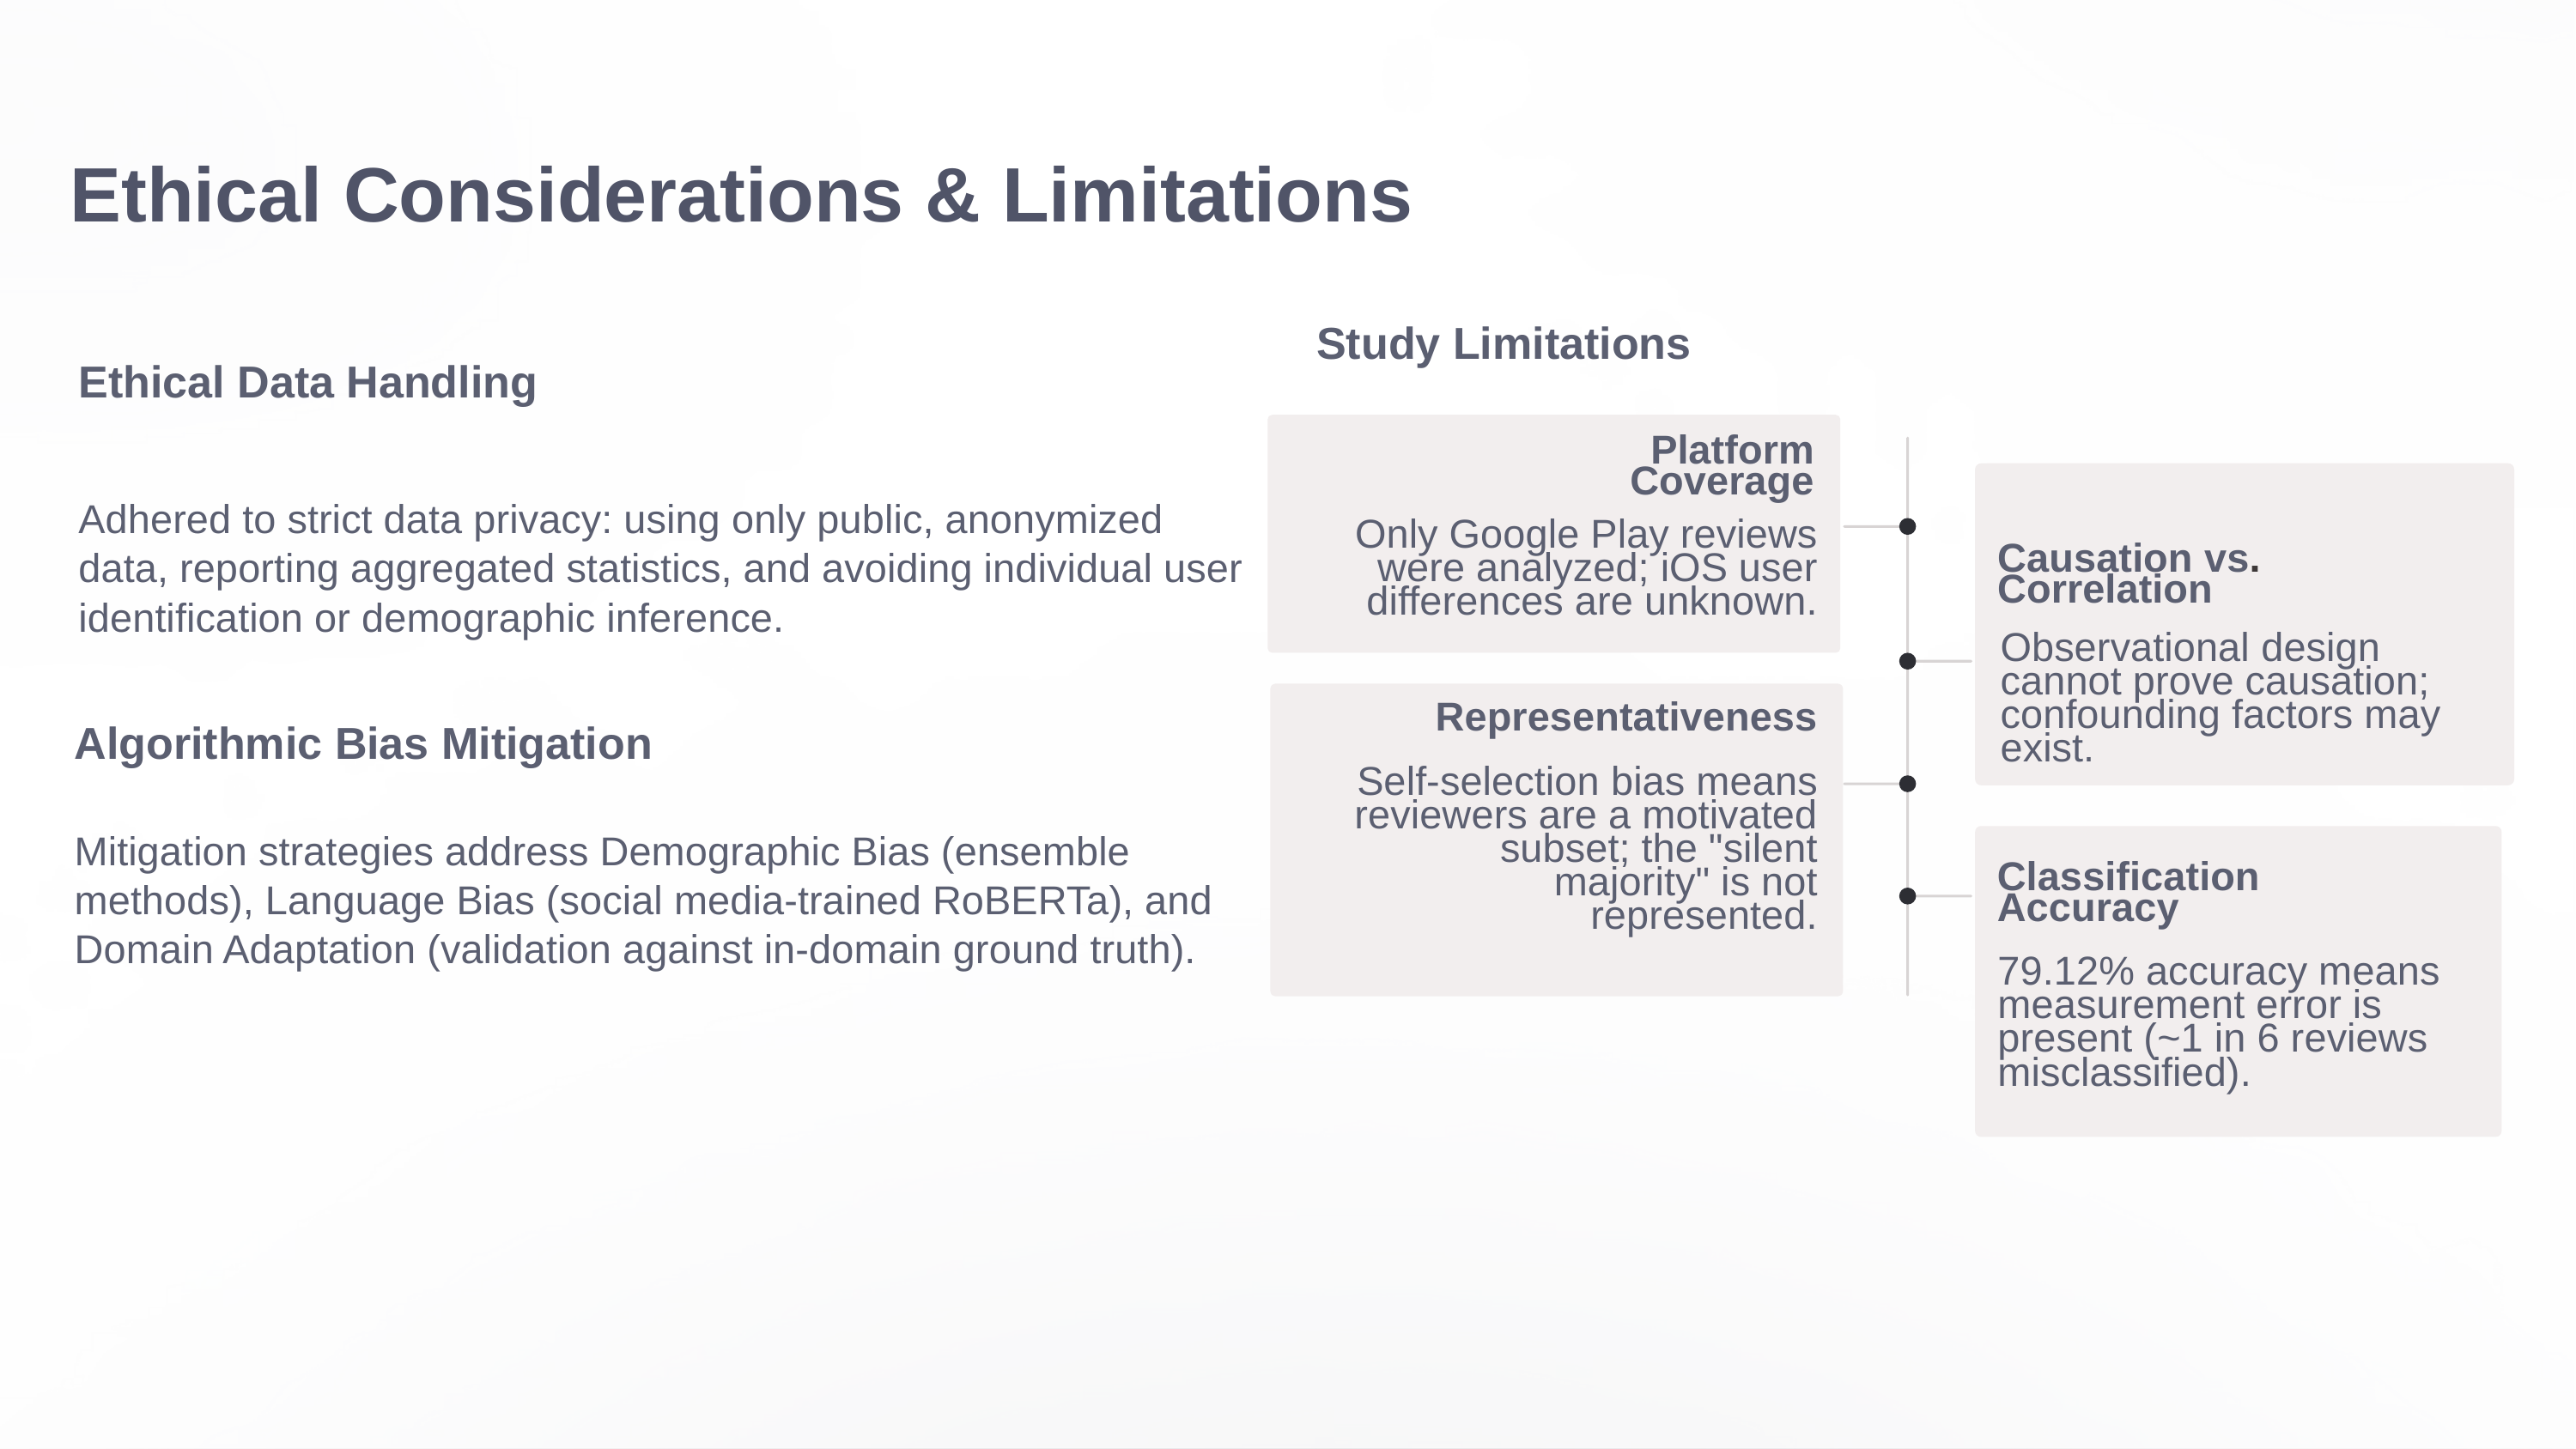

Ethical Considerations & Limitations
Study Limitations
Ethical Data Handling

Platform Coverage

Adhered to strict data privacy: using only public, anonymized data, reporting aggregated statistics, and avoiding individual user identification or demographic inference.

Only Google Play reviews were analyzed; iOS user differences are unknown.

Causation vs. Correlation
Observational design cannot prove causation; confounding factors may exist.

Representativeness
Algorithmic Bias Mitigation
Self-selection bias means reviewers are a motivated subset; the "silent majority" is not represented.

Mitigation strategies address Demographic Bias (ensemble methods), Language Bias (social media-trained RoBERTa), and Domain Adaptation (validation against in-domain ground truth).

Classification Accuracy

79.12% accuracy means measurement error is present (~1 in 6 reviews misclassified).